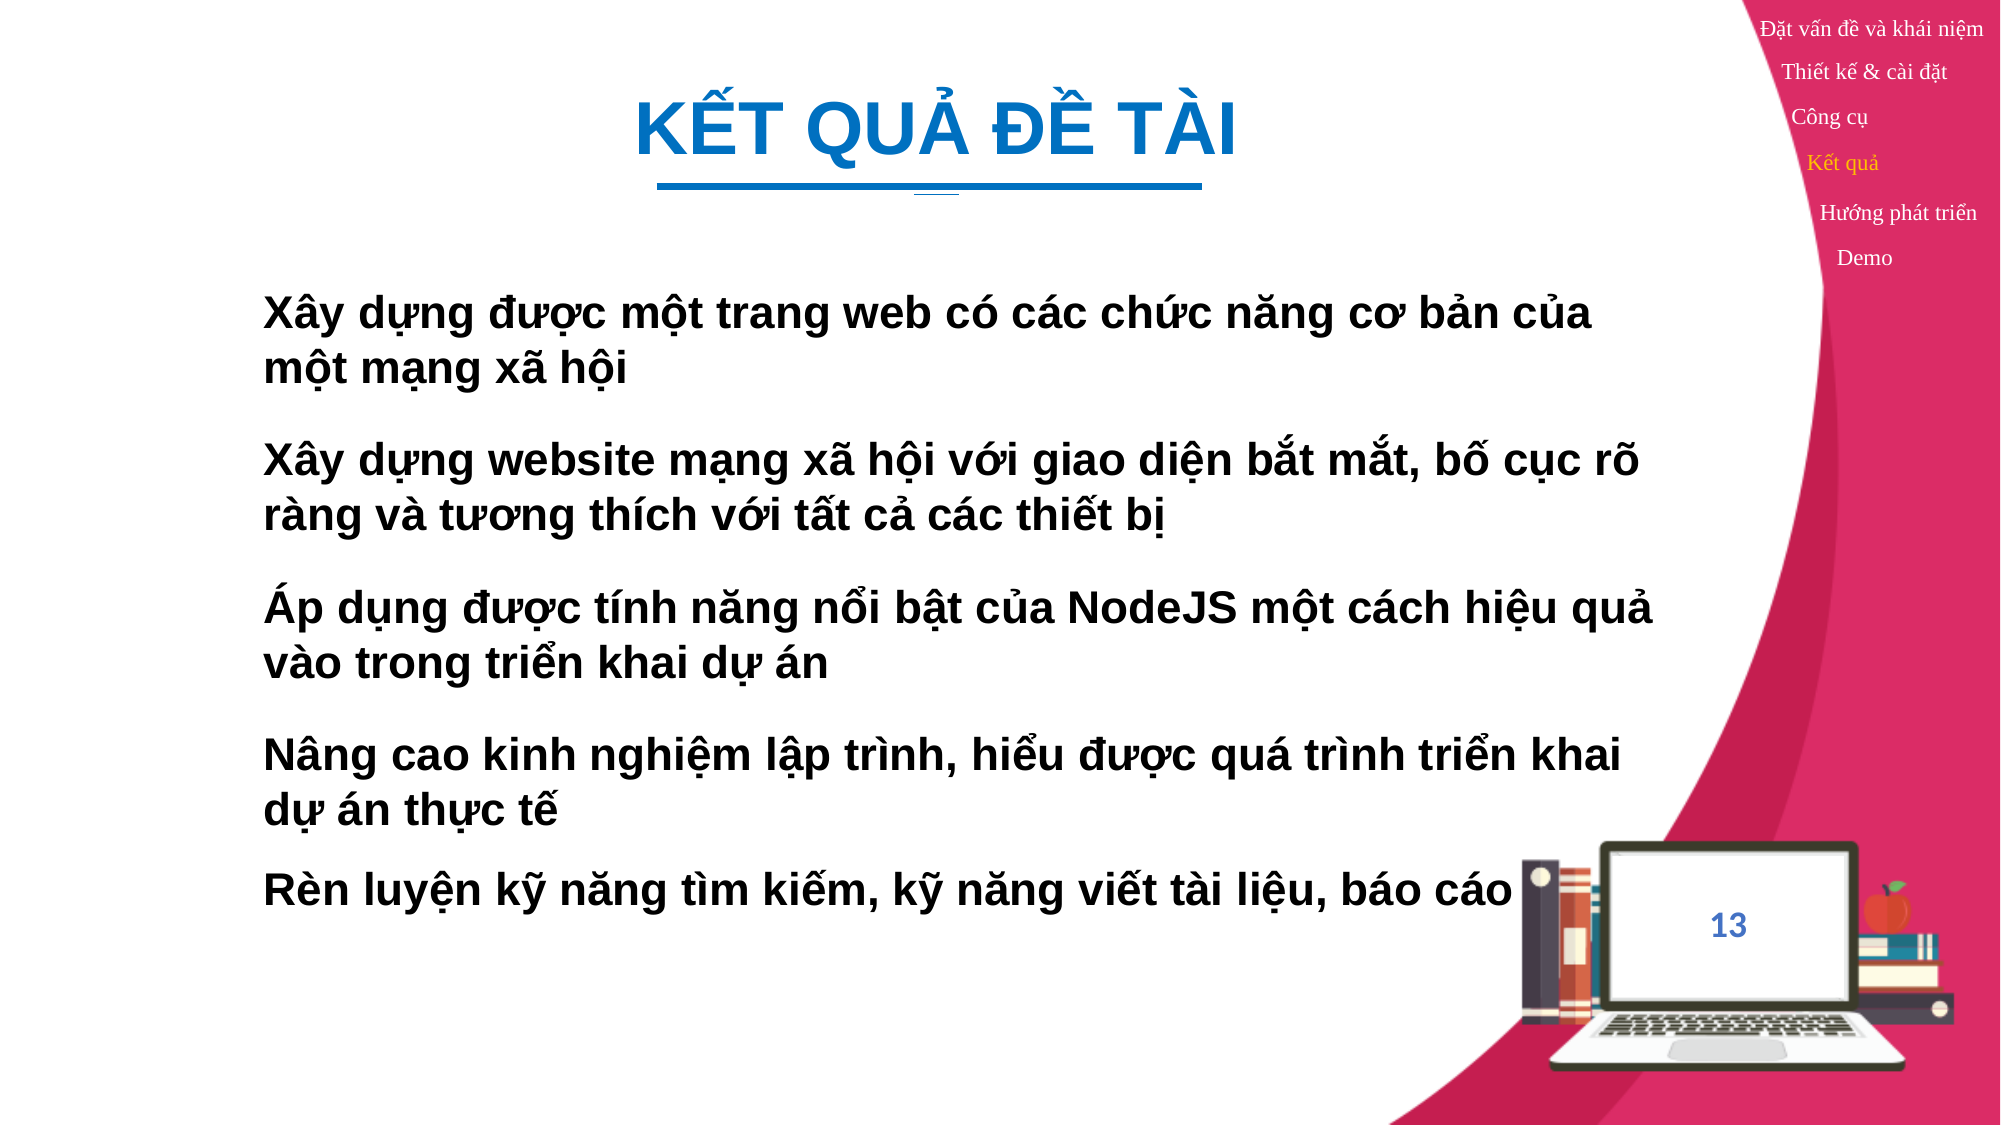

Đặt vấn đề và khái niệm
Thiết kế & cài đặt
KẾT QUẢ ĐỀ TÀI

Công cụ
Kết quả
Hướng phát triển
Demo
Xây dựng được một trang web có các chức năng cơ bản của một mạng xã hội
Xây dựng website mạng xã hội với giao diện bắt mắt, bố cục rõ ràng và tương thích với tất cả các thiết bị
Áp dụng được tính năng nổi bật của NodeJS một cách hiệu quả vào trong triển khai dự án
Nâng cao kinh nghiệm lập trình, hiểu được quá trình triển khai dự án thực tế
Rèn luyện kỹ năng tìm kiếm, kỹ năng viết tài liệu, báo cáo

13